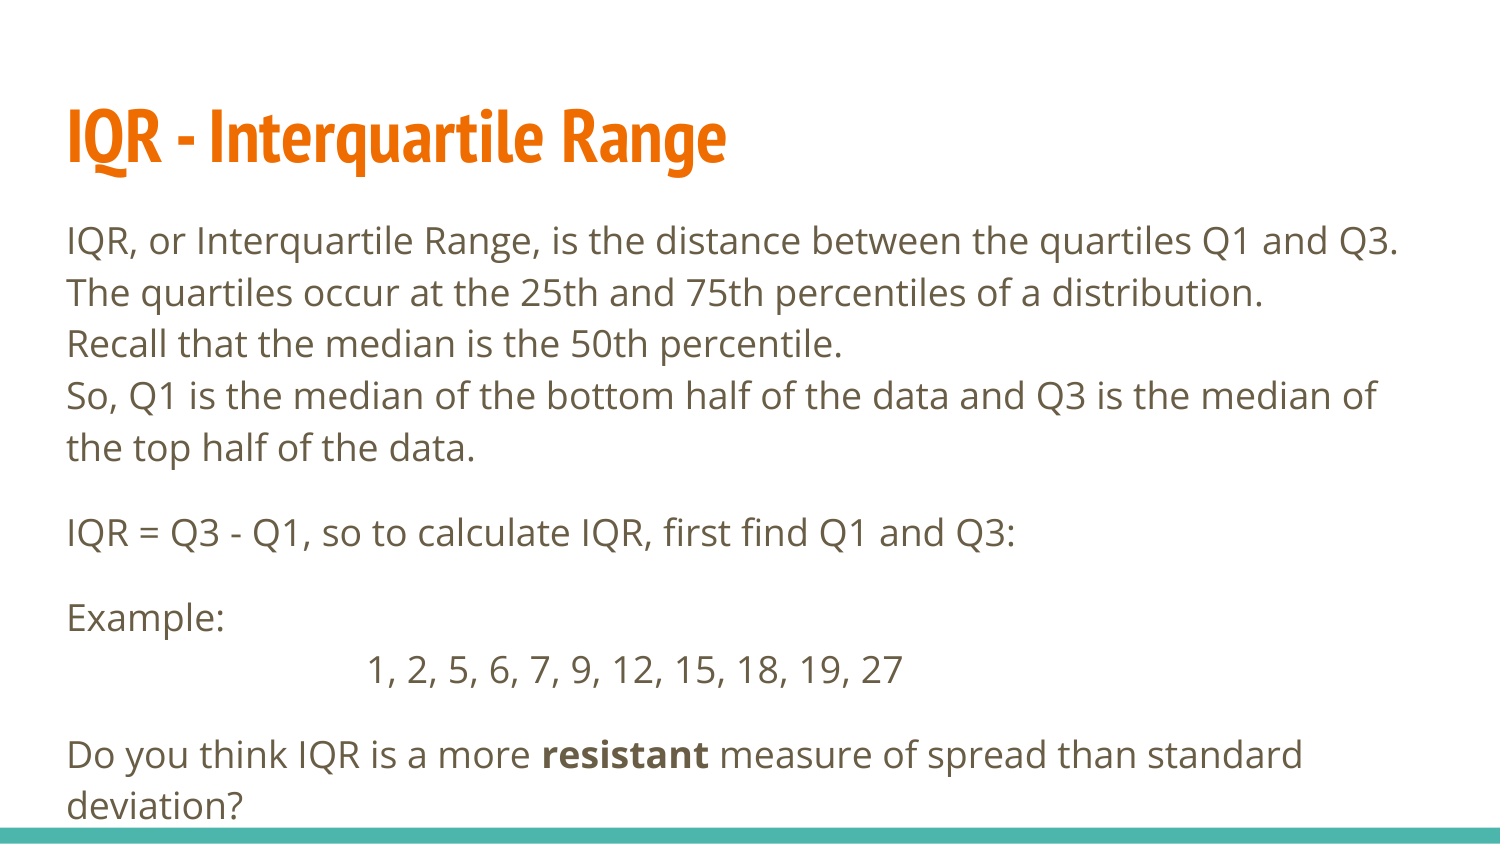

# IQR - Interquartile Range
IQR, or Interquartile Range, is the distance between the quartiles Q1 and Q3.
The quartiles occur at the 25th and 75th percentiles of a distribution.
Recall that the median is the 50th percentile.
So, Q1 is the median of the bottom half of the data and Q3 is the median of the top half of the data.
IQR = Q3 - Q1, so to calculate IQR, first find Q1 and Q3:
Example:
		1, 2, 5, 6, 7, 9, 12, 15, 18, 19, 27
Do you think IQR is a more resistant measure of spread than standard deviation?